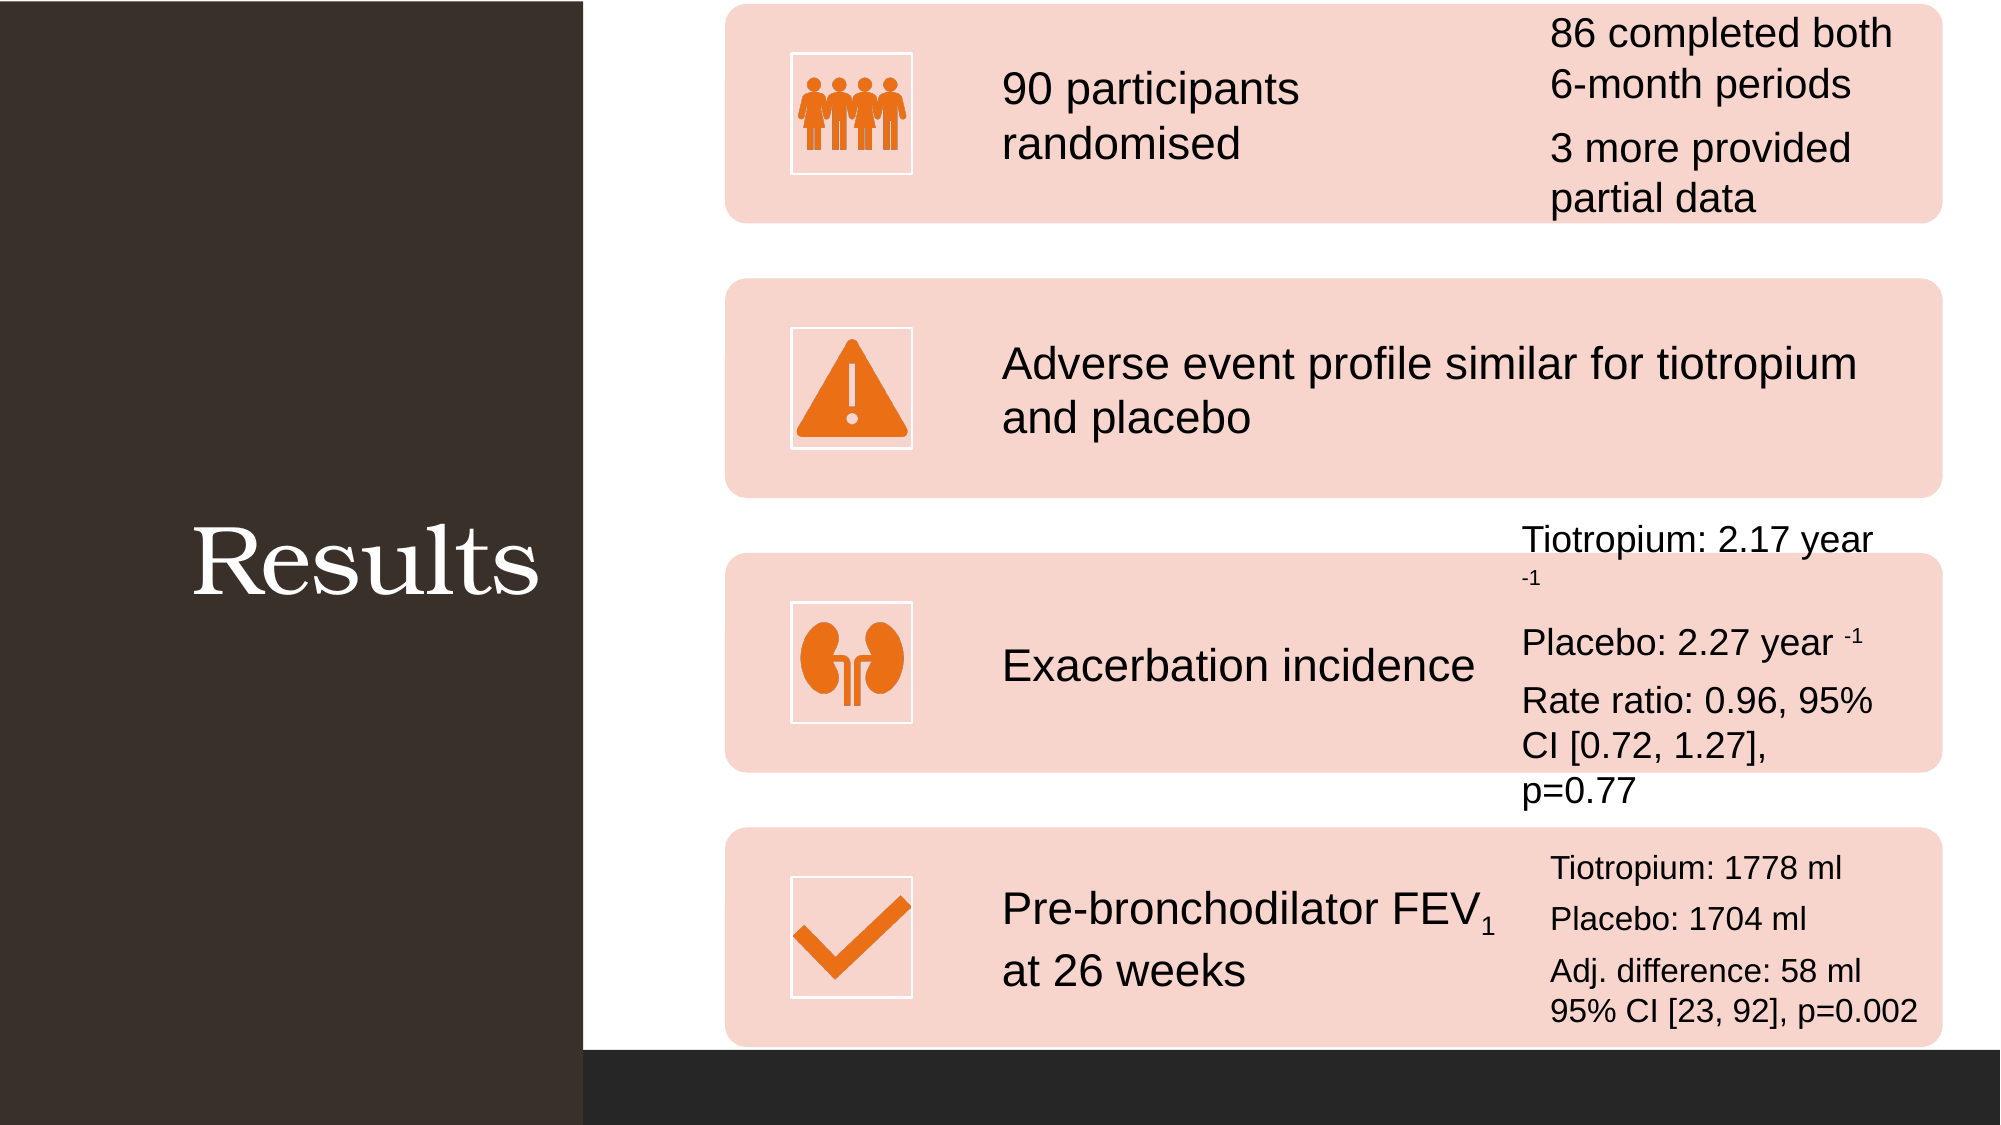

Results
90 participants randomised
86 completed both 6-month periods
3 more provided partial data
Adverse event profile similar for tiotropium and placebo
Exacerbation incidence
Tiotropium: 2.17 year -1
Placebo: 2.27 year -1
Rate ratio: 0.96, 95% CI [0.72, 1.27], p=0.77
Pre-bronchodilator FEV1 at 26 weeks
Tiotropium: 1778 ml
Placebo: 1704 ml
Adj. difference: 58 ml 95% CI [23, 92], p=0.002